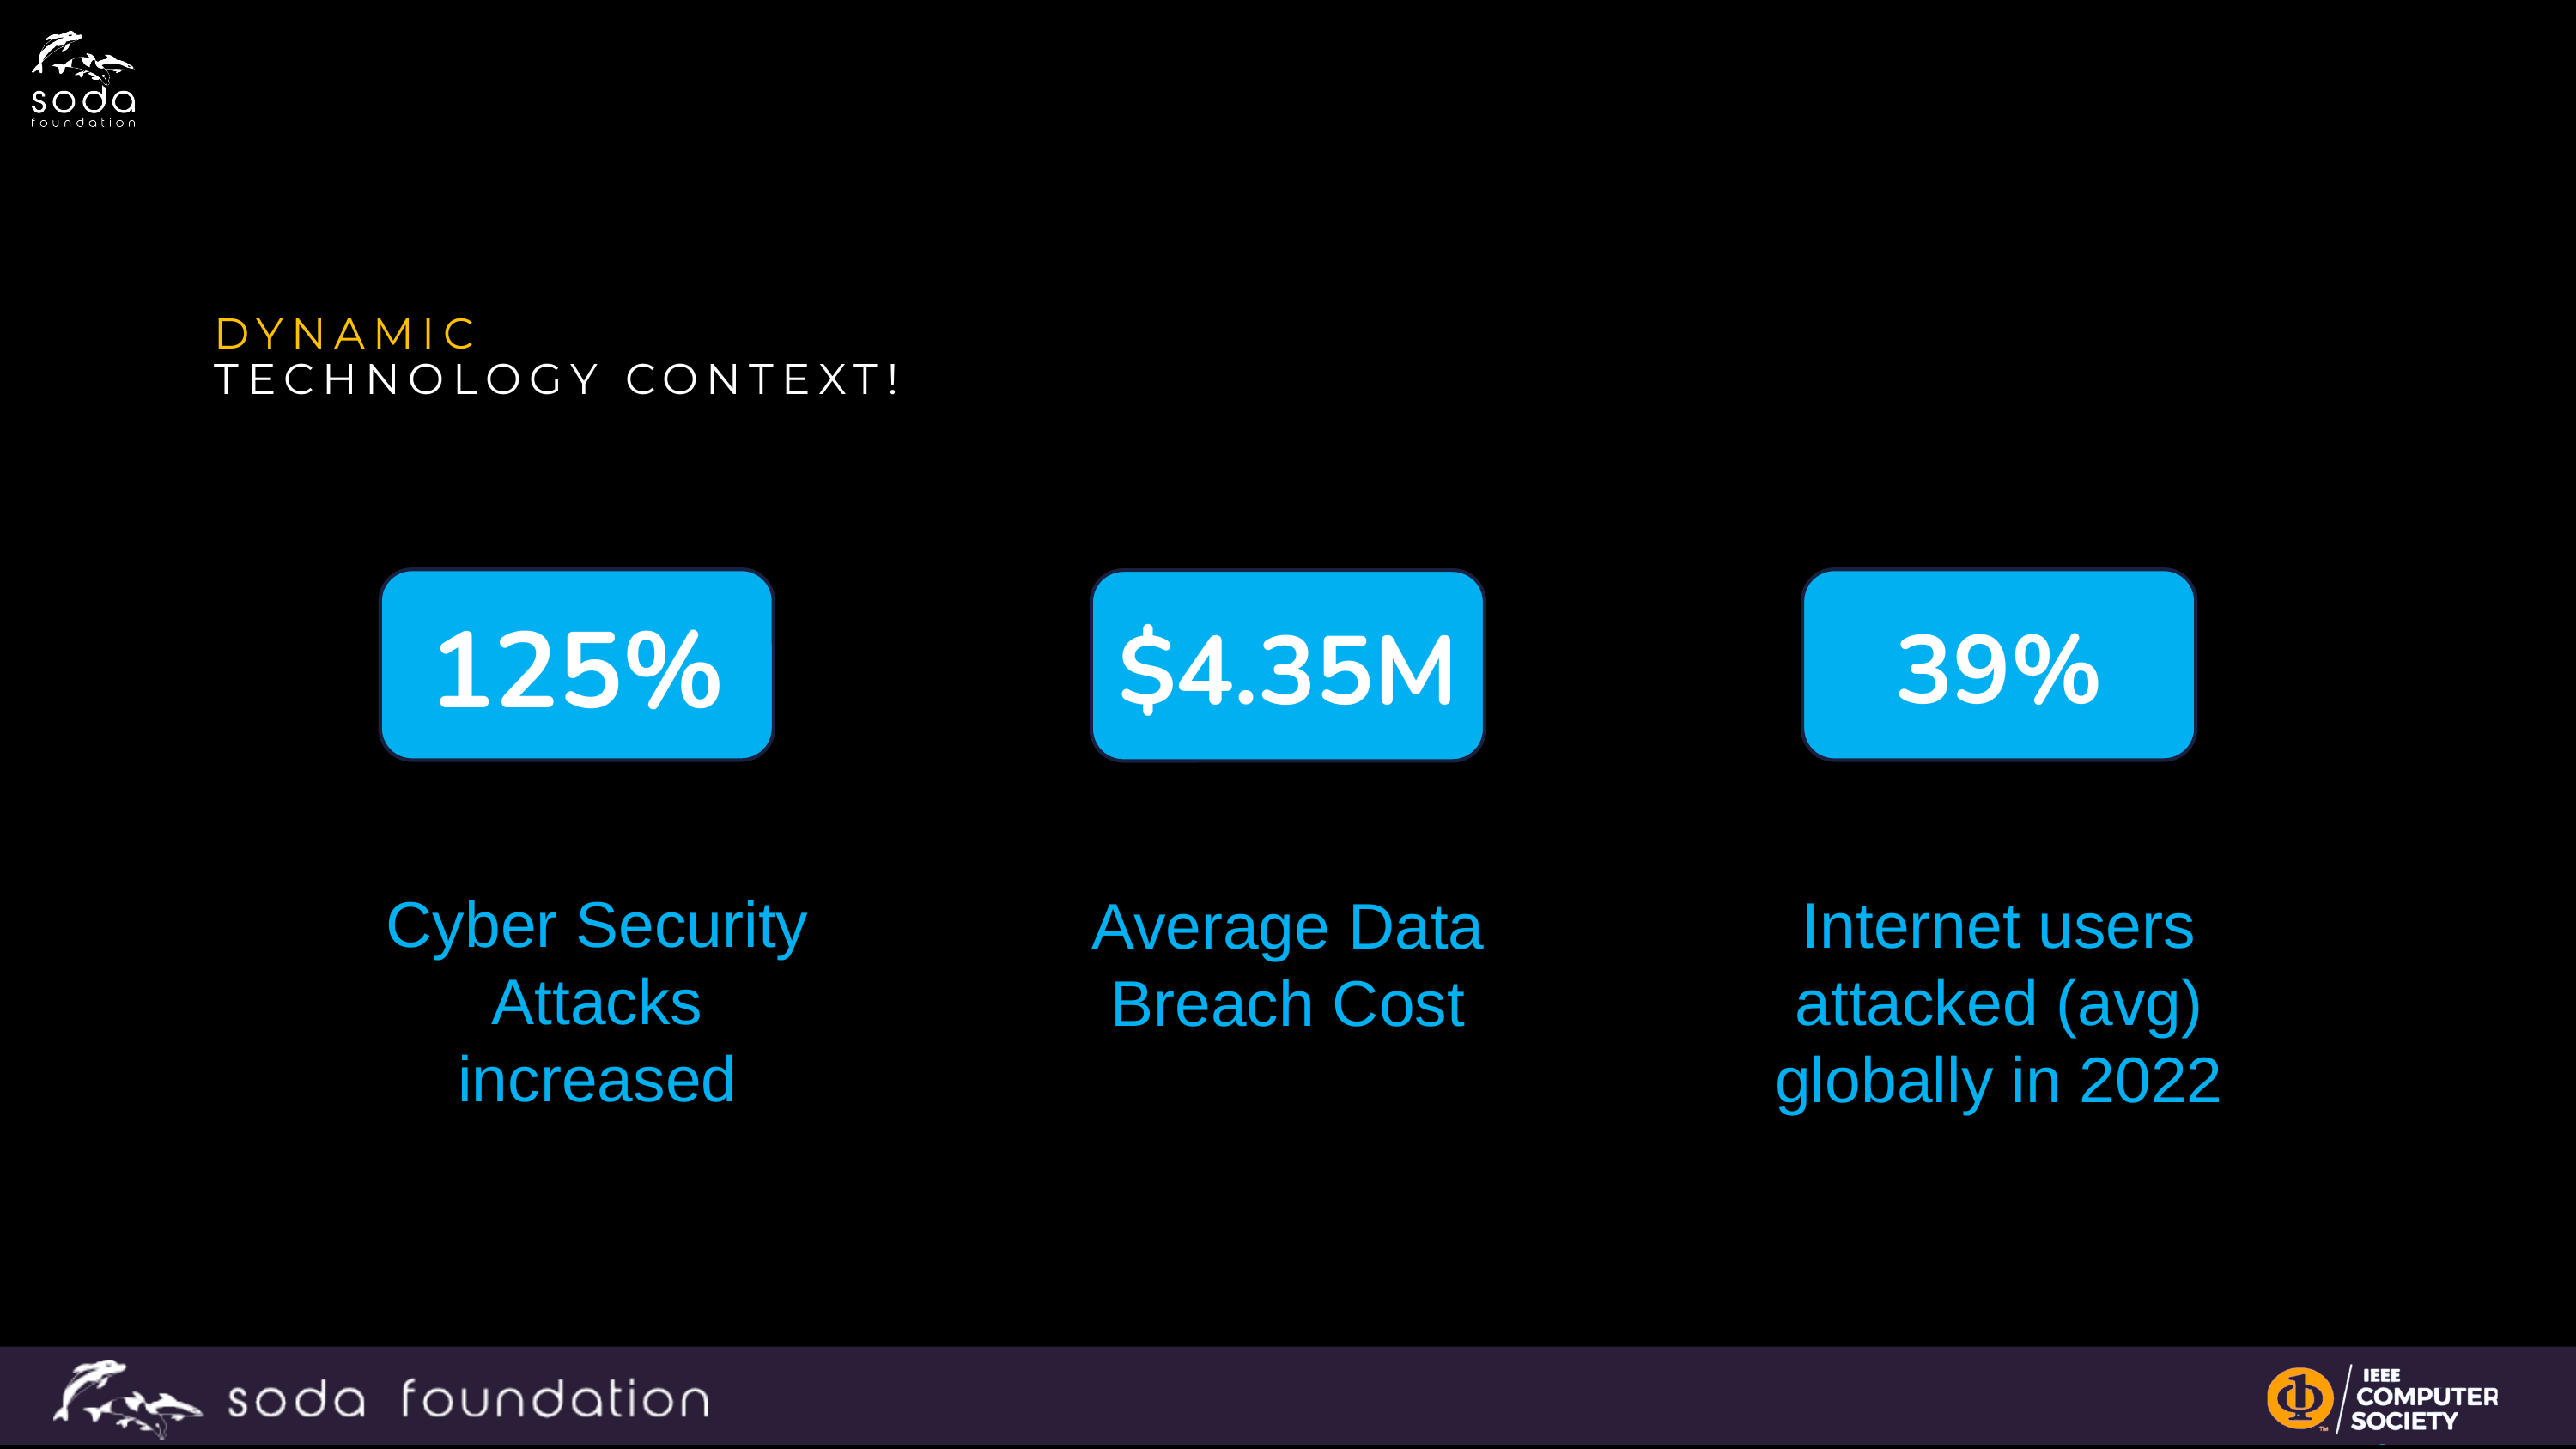

DYNAMIC
TECHNOLOGY CONTEXT!
125%
39%
$4.35M
Cyber Security Attacks increased
Internet users attacked (avg) globally in 2022
Average Data Breach Cost